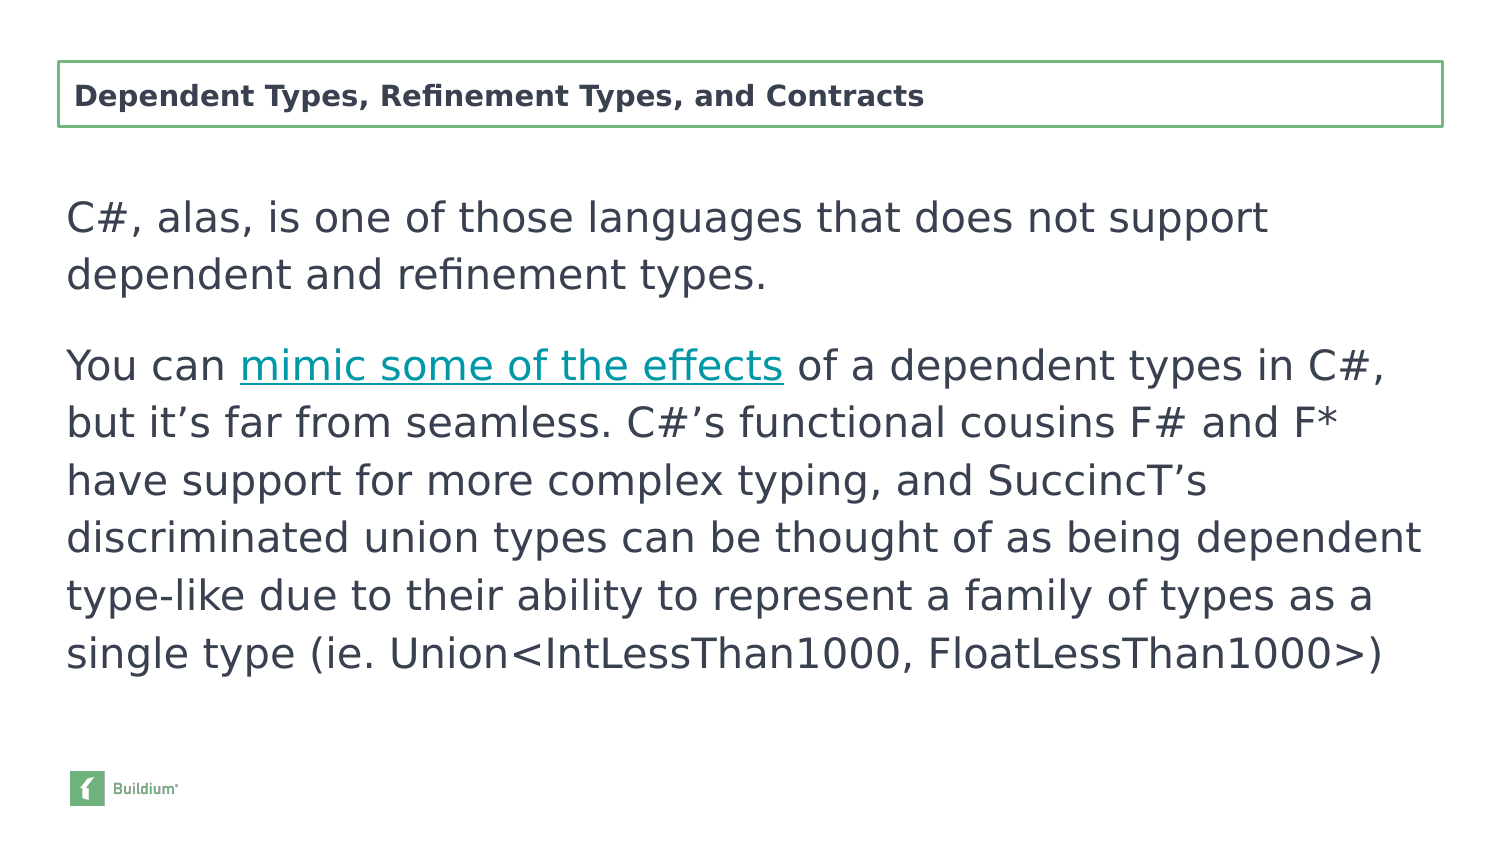

Dependent Types, Refinement Types, and Contracts
C#, alas, is one of those languages that does not support dependent and refinement types.
You can mimic some of the effects of a dependent types in C#, but it’s far from seamless. C#’s functional cousins F# and F* have support for more complex typing, and SuccincT’s discriminated union types can be thought of as being dependent type-like due to their ability to represent a family of types as a single type (ie. Union<IntLessThan1000, FloatLessThan1000>)